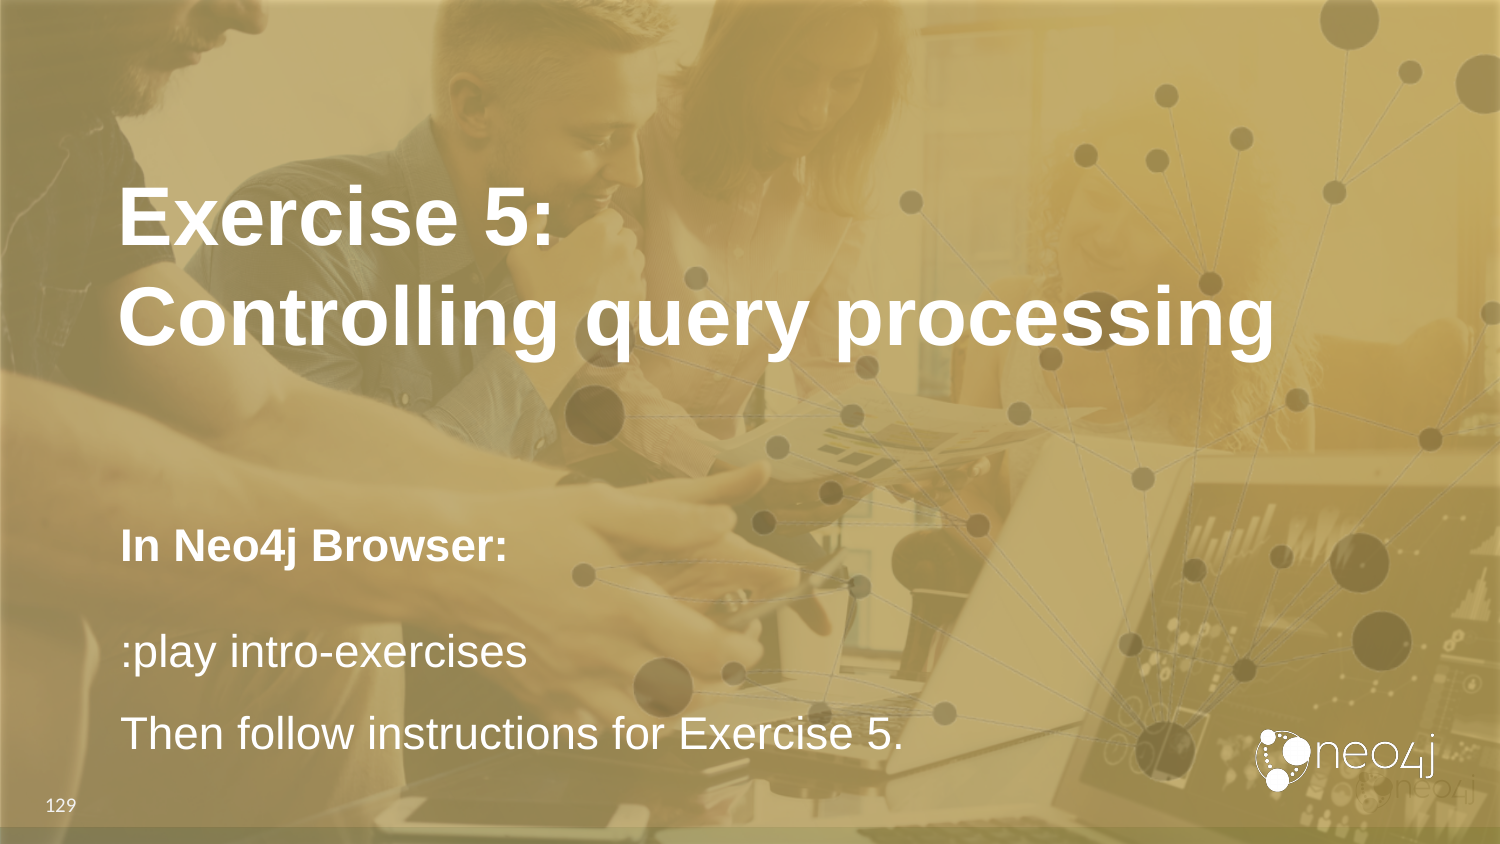

# Exercise 5:
Controlling query processing
In Neo4j Browser:
:play intro-exercises
Then follow instructions for Exercise 5.

129